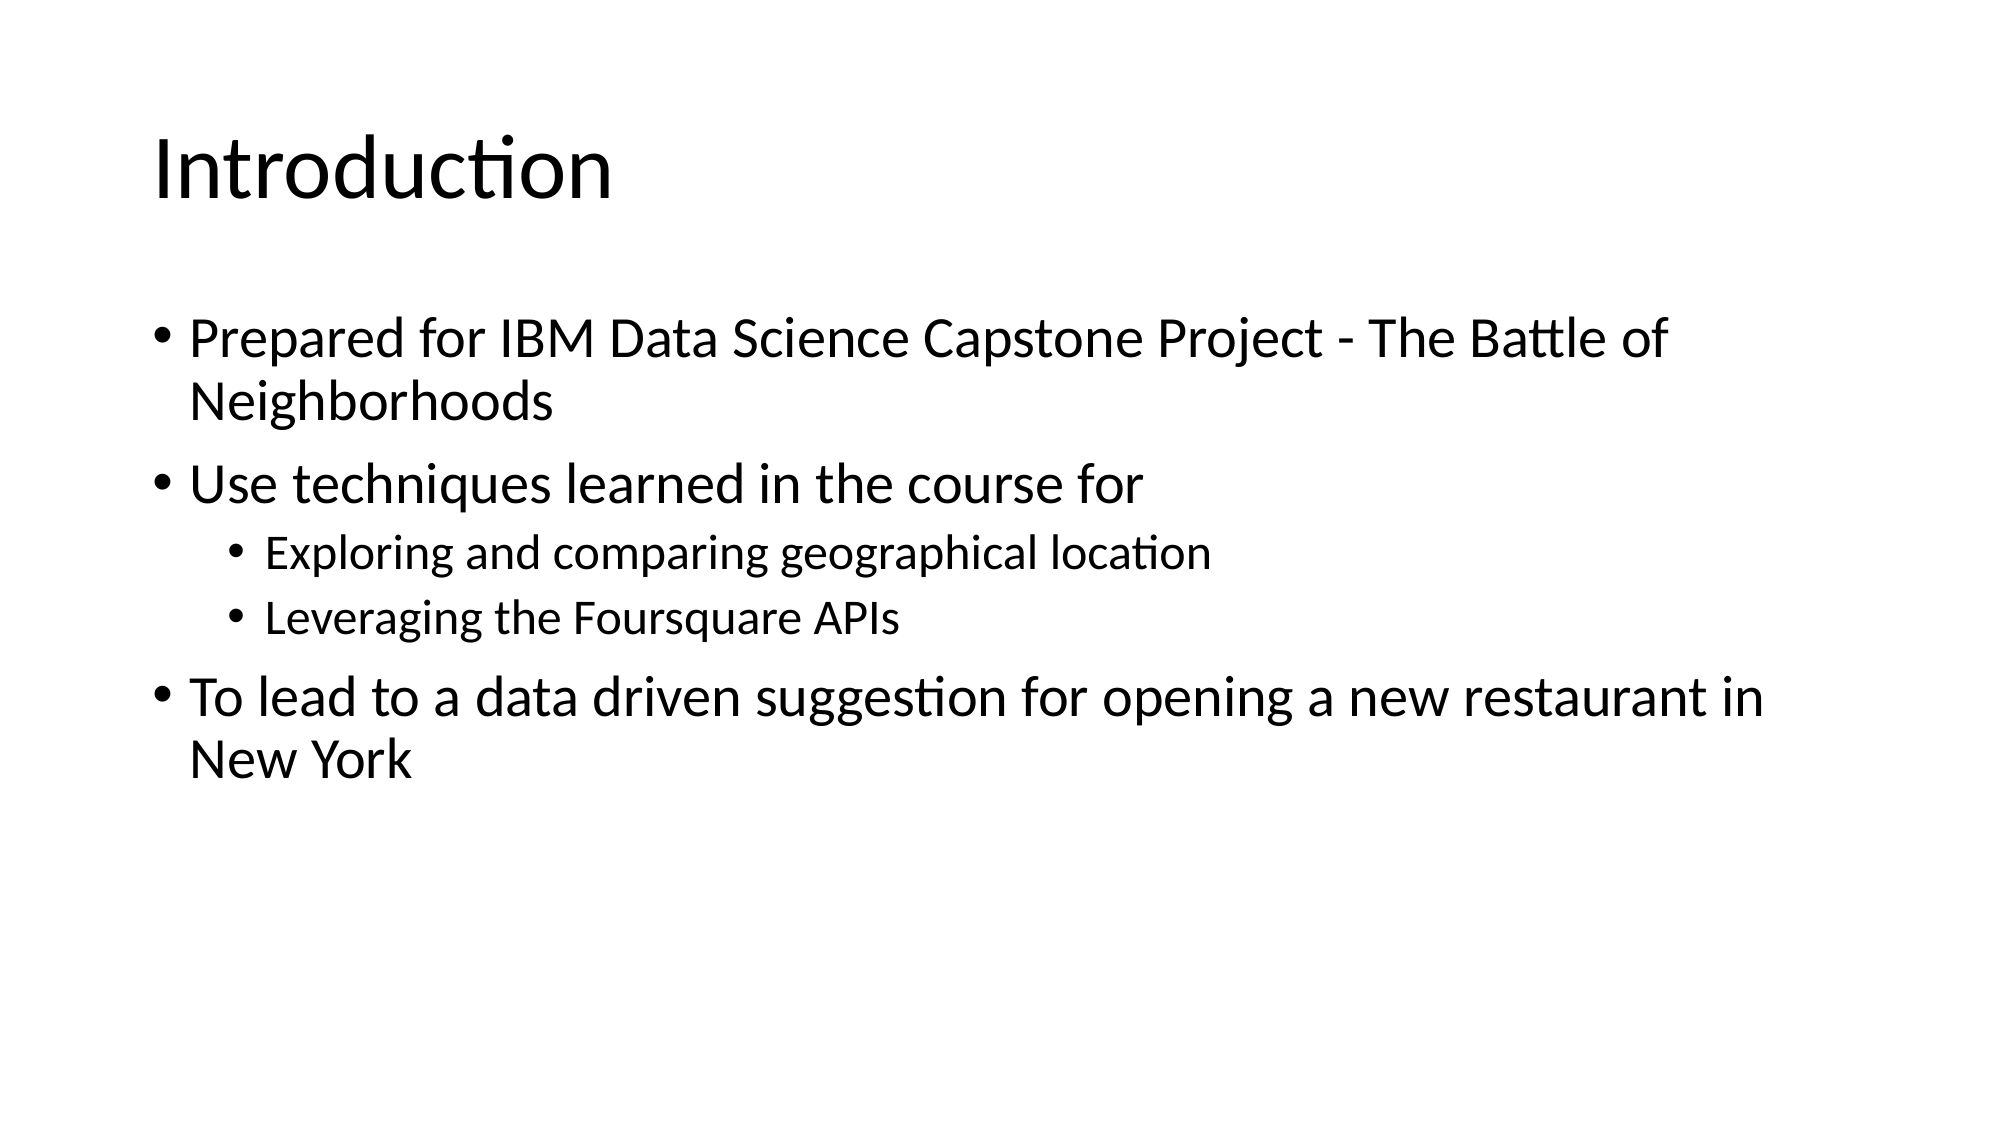

# Introduction
Prepared for IBM Data Science Capstone Project - The Battle of Neighborhoods
Use techniques learned in the course for
Exploring and comparing geographical location
Leveraging the Foursquare APIs
To lead to a data driven suggestion for opening a new restaurant in New York